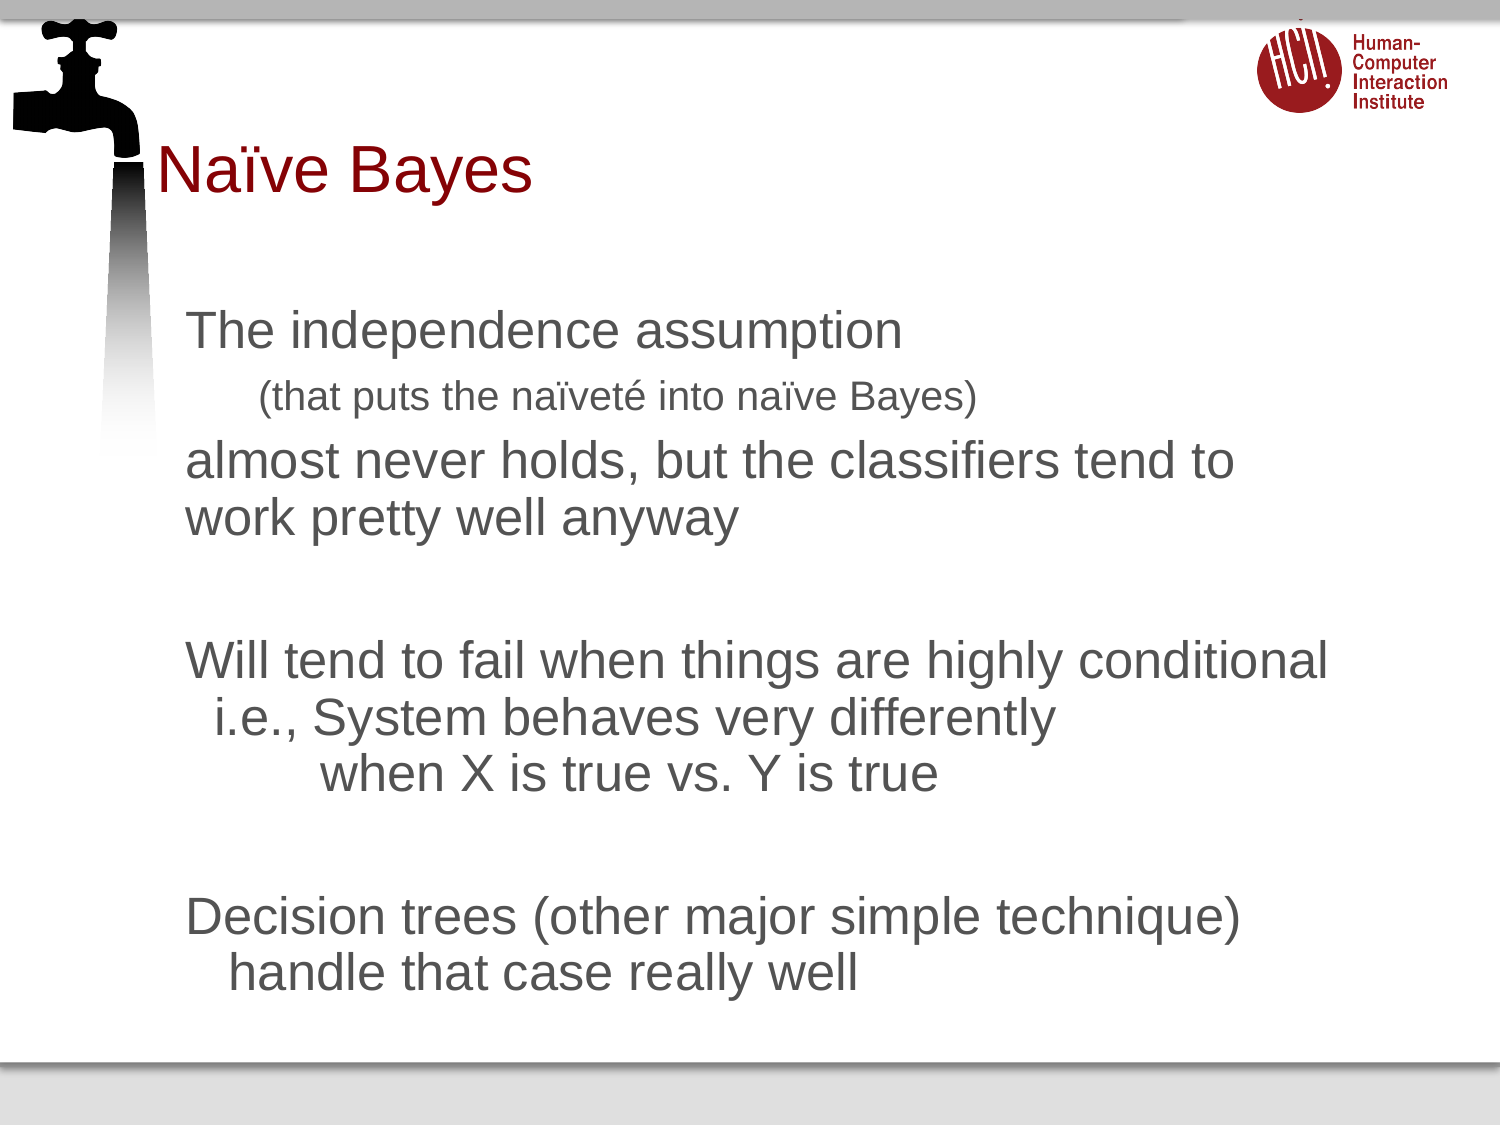

# Naïve Bayes
The independence assumption
(that puts the naïveté into naïve Bayes)
almost never holds, but the classifiers tend to work pretty well anyway

Will tend to fail when things are highly conditional
  i.e., System behaves very differently
	when X is true vs. Y is true

Decision trees (other major simple technique)
   handle that case really well